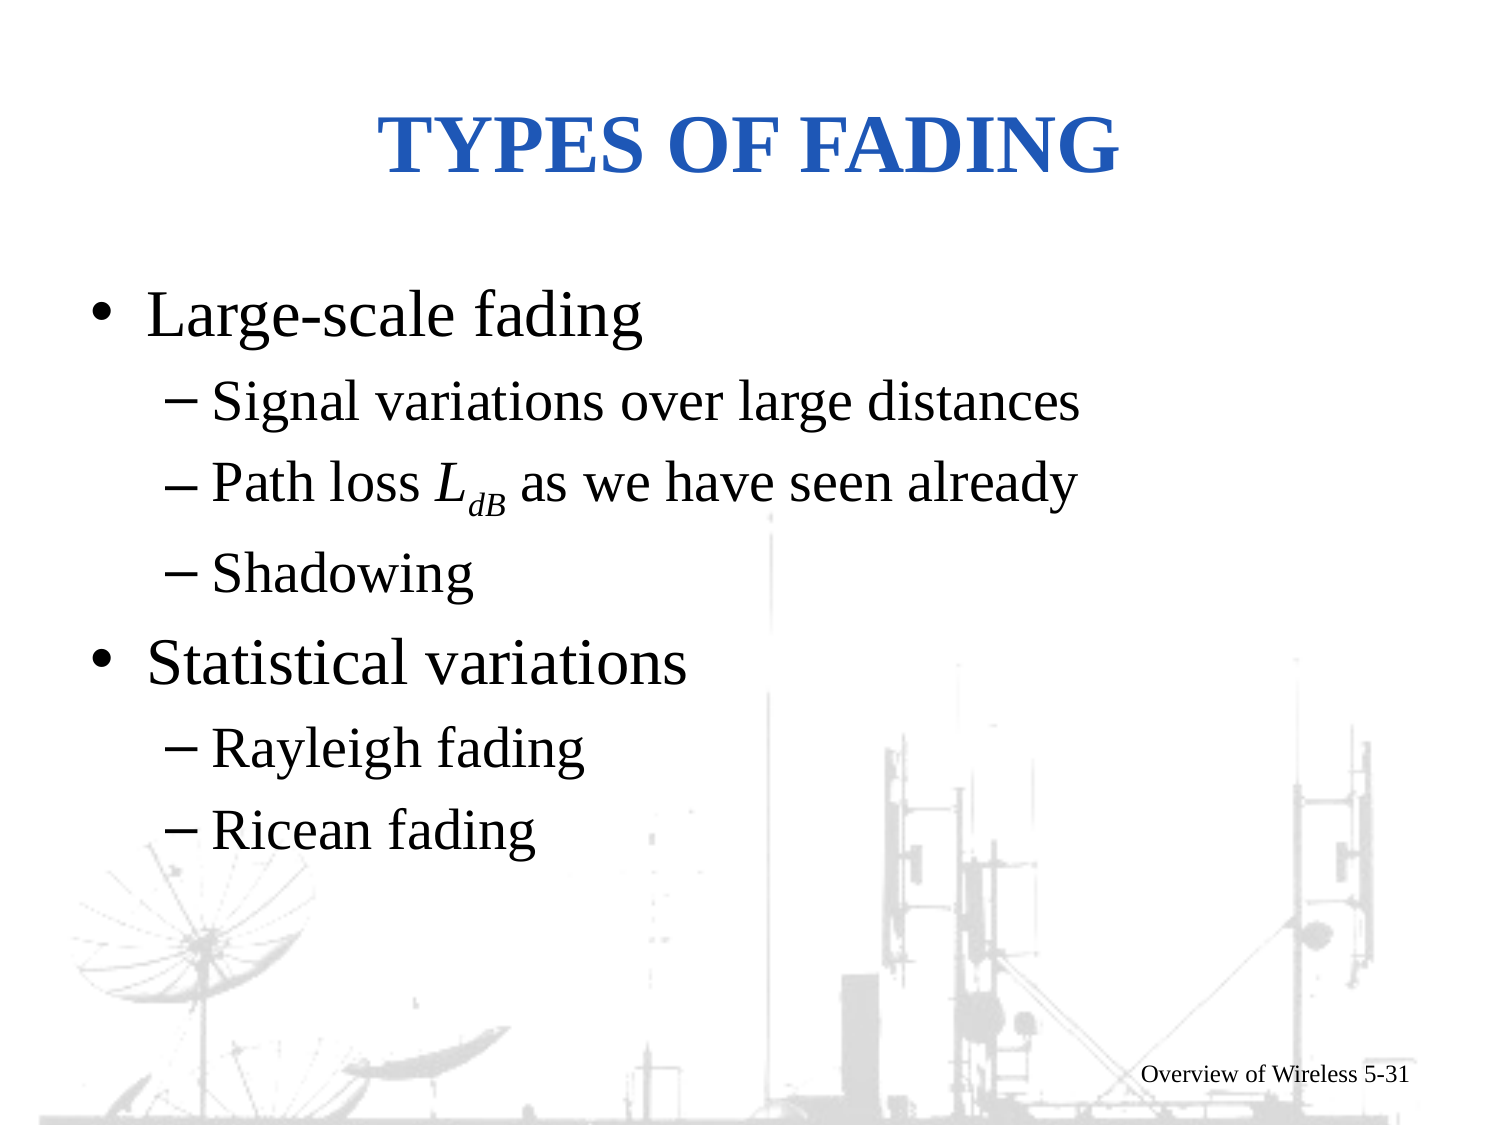

# Types of Fading
Large-scale fading
Signal variations over large distances
Path loss LdB as we have seen already
Shadowing
Statistical variations
Rayleigh fading
Ricean fading
Overview of Wireless 5-31